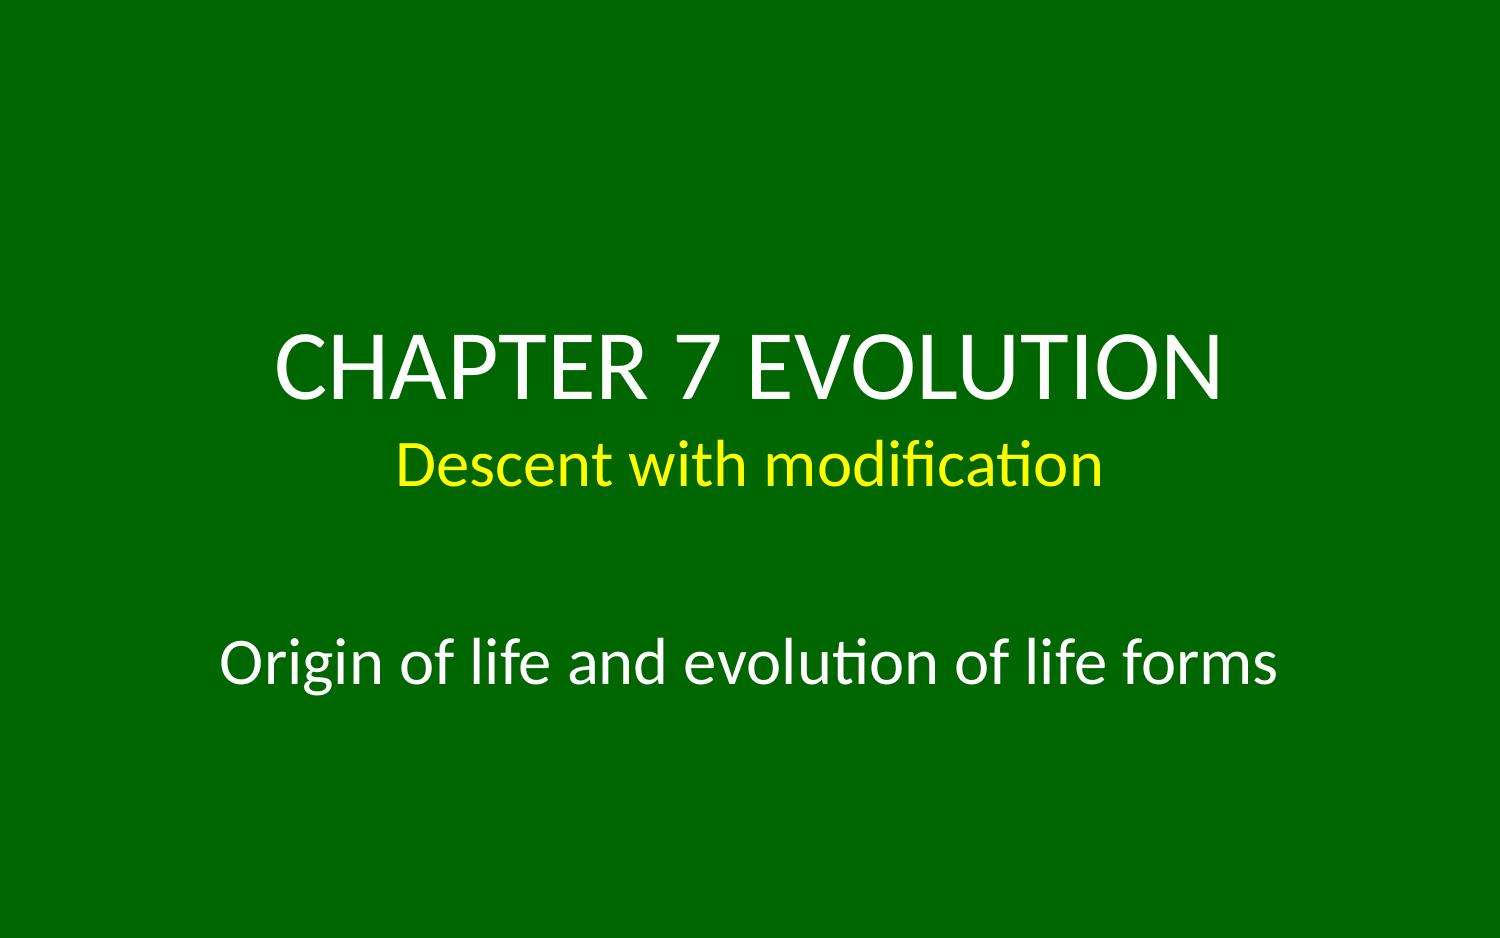

# CHAPTER 7 EVOLUTION Descent with modification
Origin of life and evolution of life forms